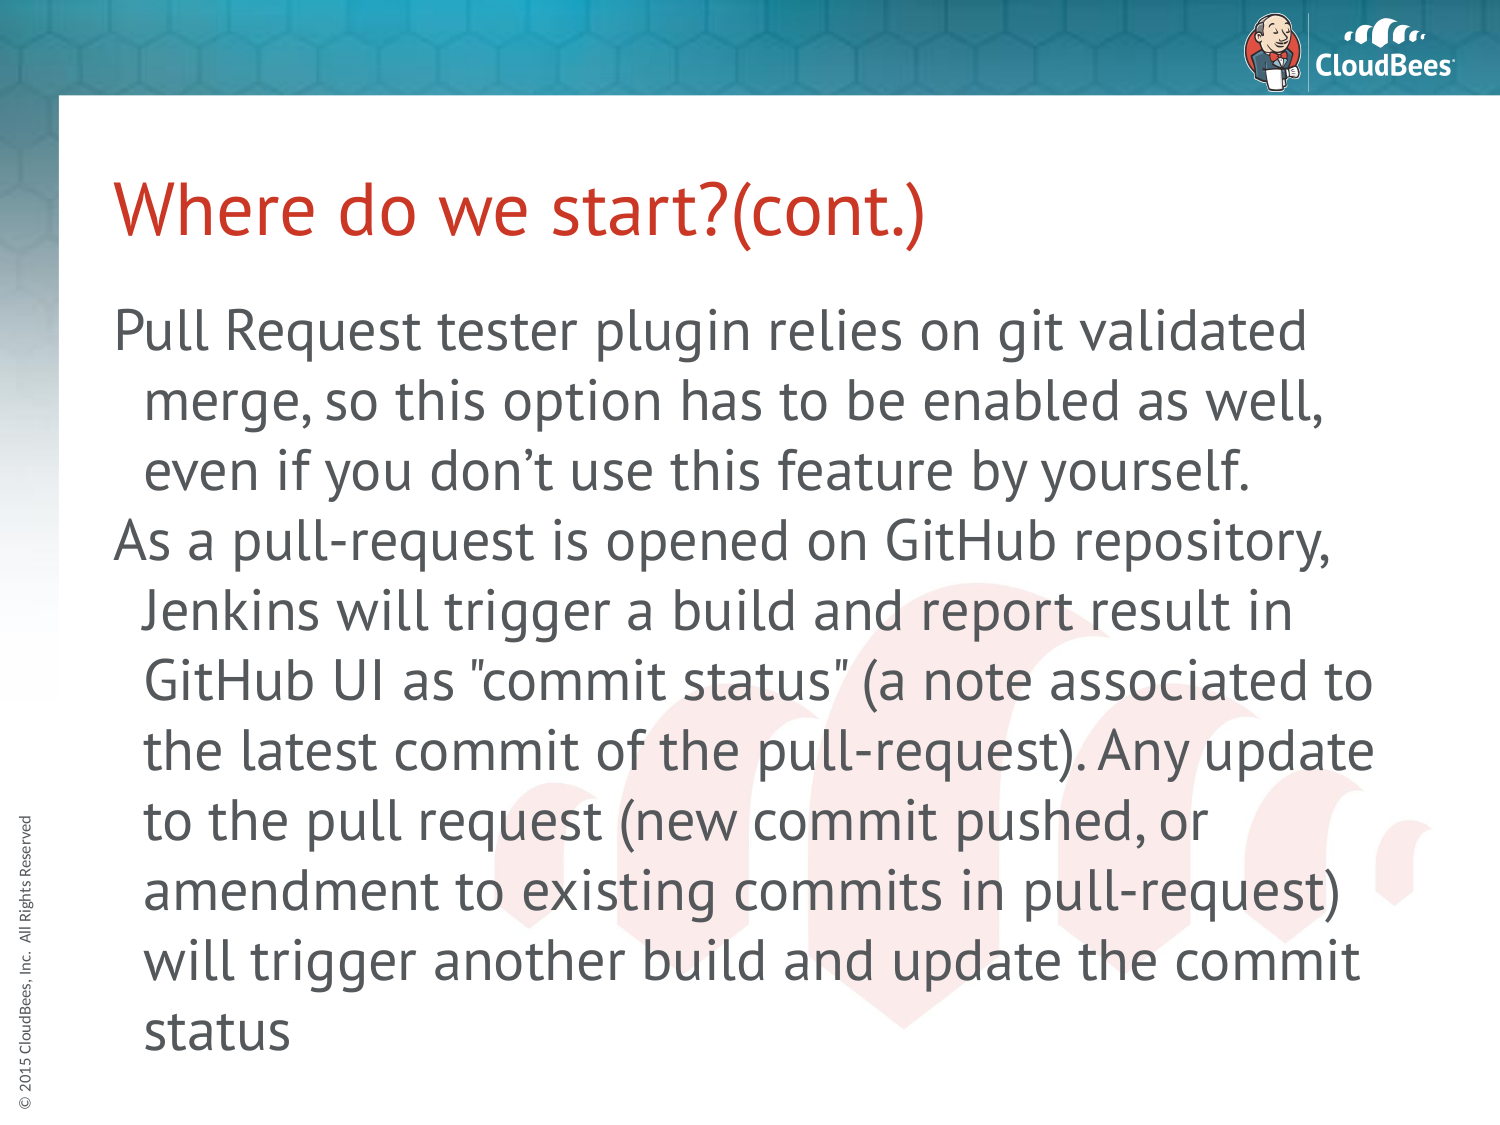

# Where do we start?(cont.)
Pull Request tester plugin relies on git validated merge, so this option has to be enabled as well, even if you don’t use this feature by yourself.
As a pull-request is opened on GitHub repository, Jenkins will trigger a build and report result in GitHub UI as "commit status" (a note associated to the latest commit of the pull-request). Any update to the pull request (new commit pushed, or amendment to existing commits in pull-request) will trigger another build and update the commit status